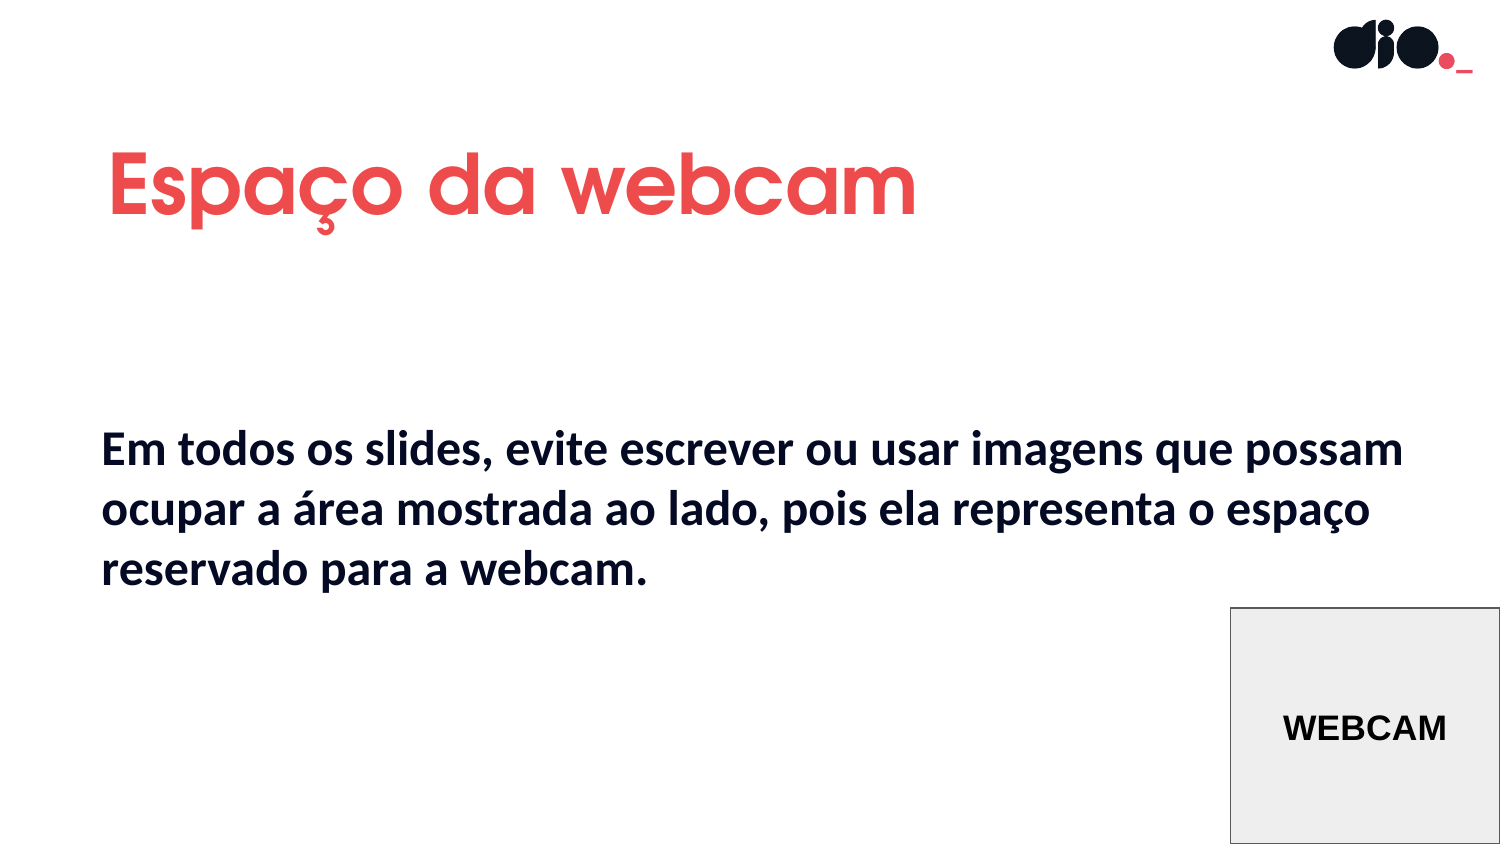

Espaço da webcam
Em todos os slides, evite escrever ou usar imagens que possam ocupar a área mostrada ao lado, pois ela representa o espaço reservado para a webcam.
WEBCAM
[23]